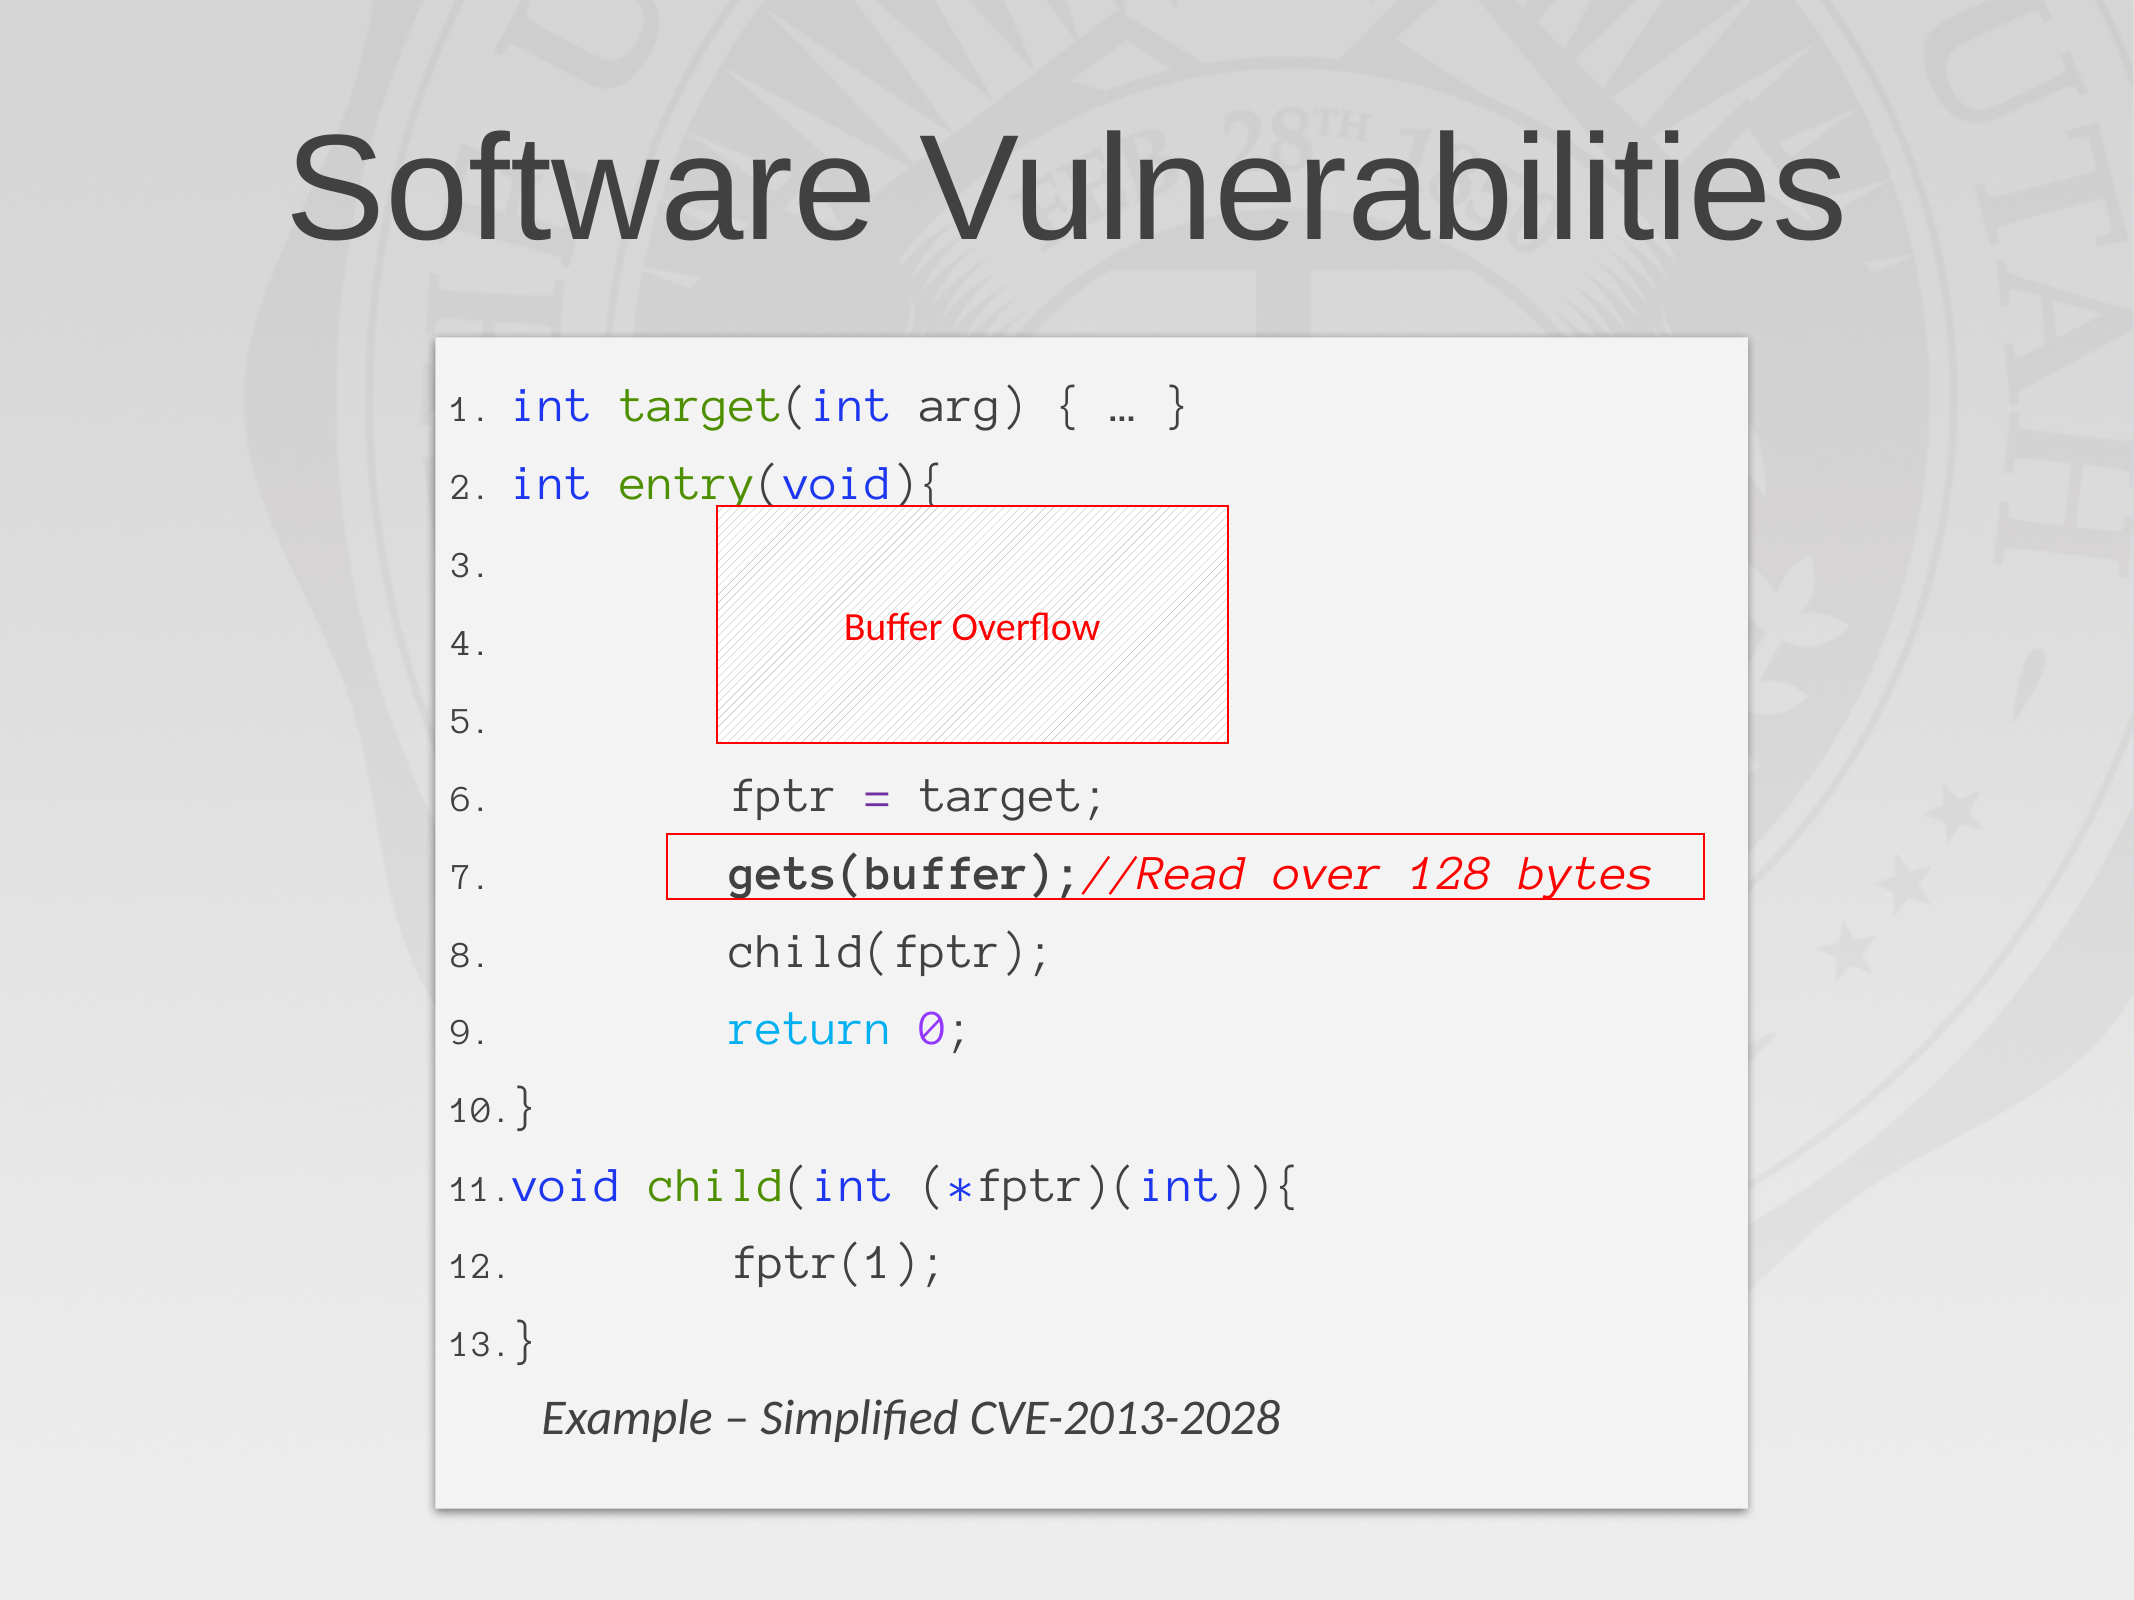

# Software Vulnerabilities
int target(int arg) { … }
int entry(void){
        int (*fptr)(int);
        …
        char buffer[128];
        fptr = target;
        gets(buffer);//Read over 128 bytes
        child(fptr);
        return 0;
}
void child(int (*fptr)(int)){
        fptr(1);
}
        Example – Simplified CVE-2013-2028

Buffer Overflow